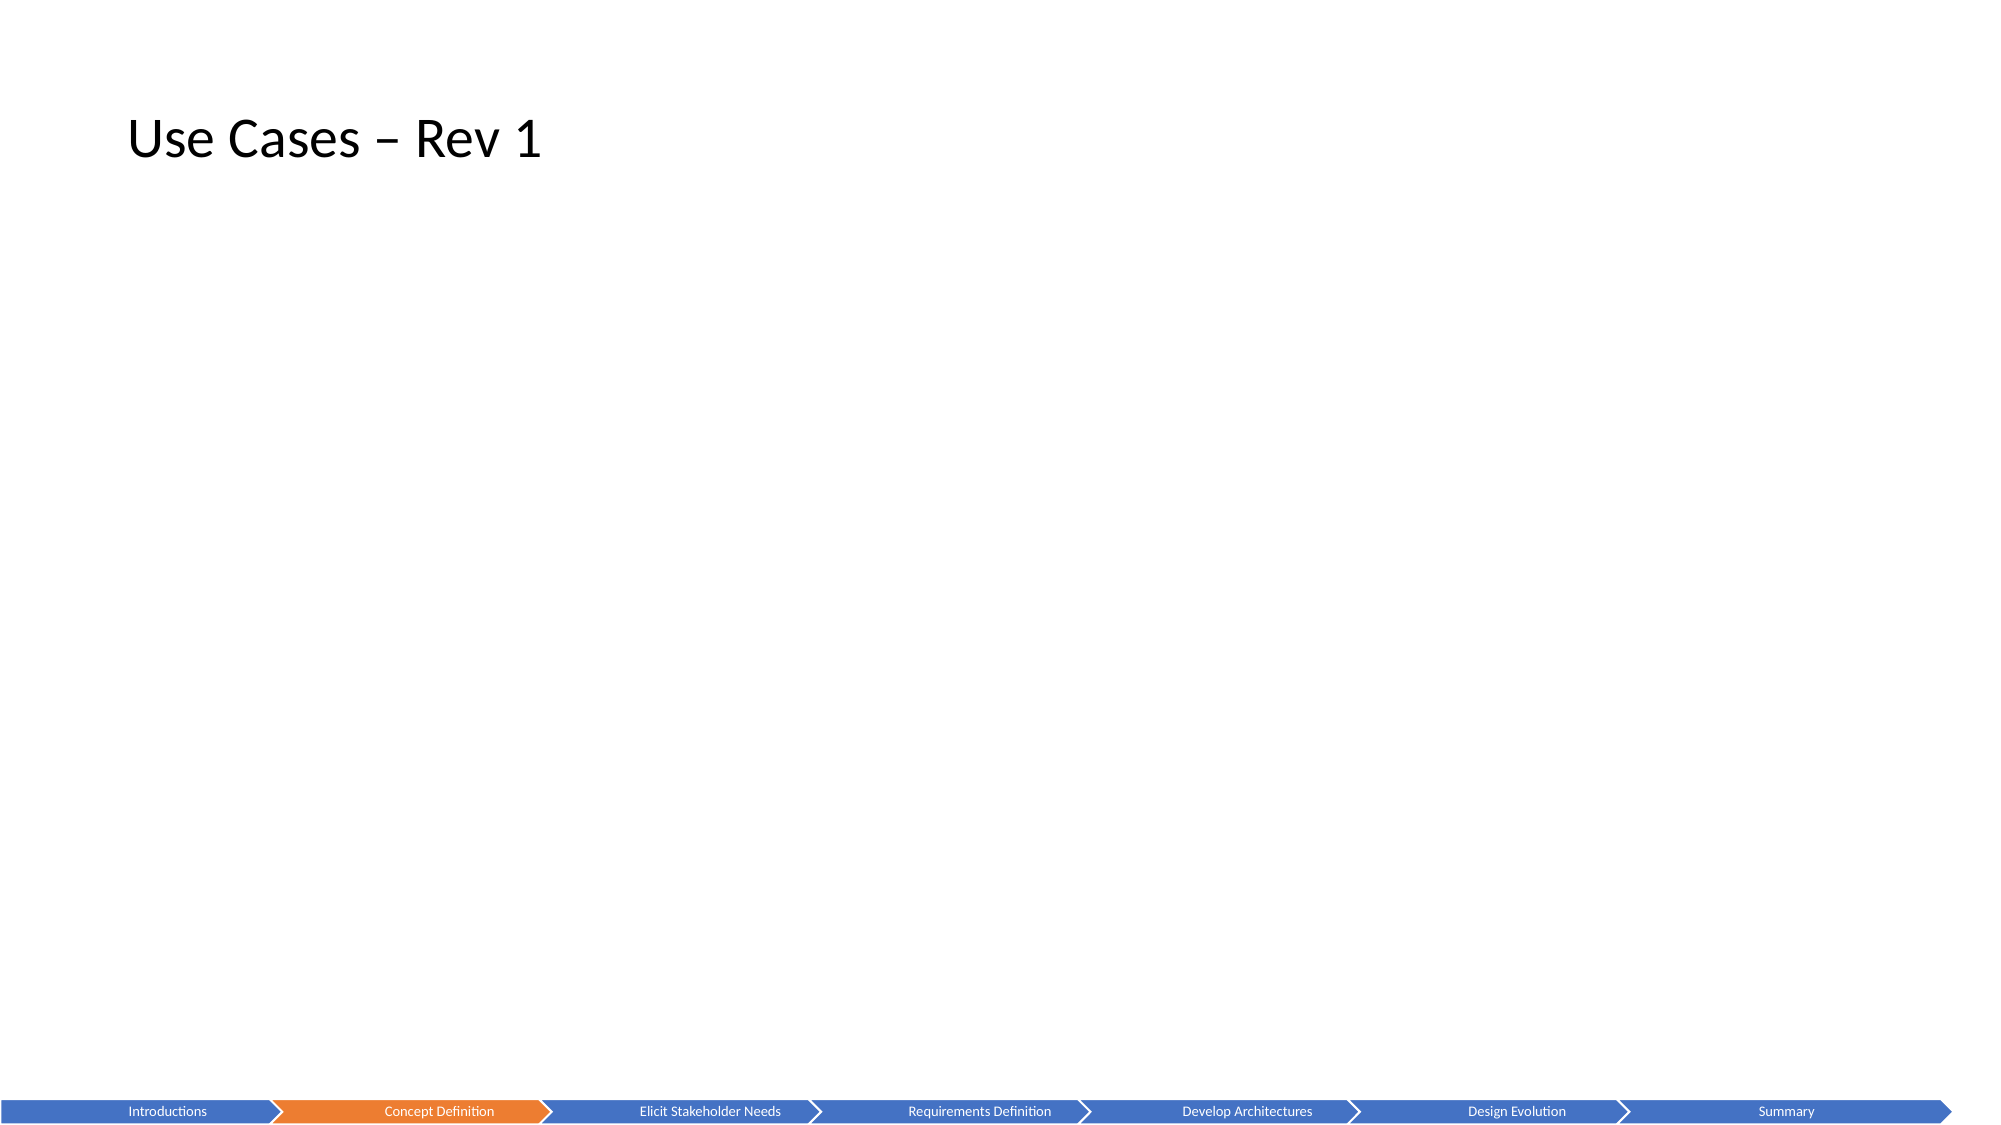

# Use Cases – Rev 1

Introductions
Concept Definition
 Elicit Stakeholder Needs
 Requirements Definition
Develop Architectures
Design Evolution
Summary